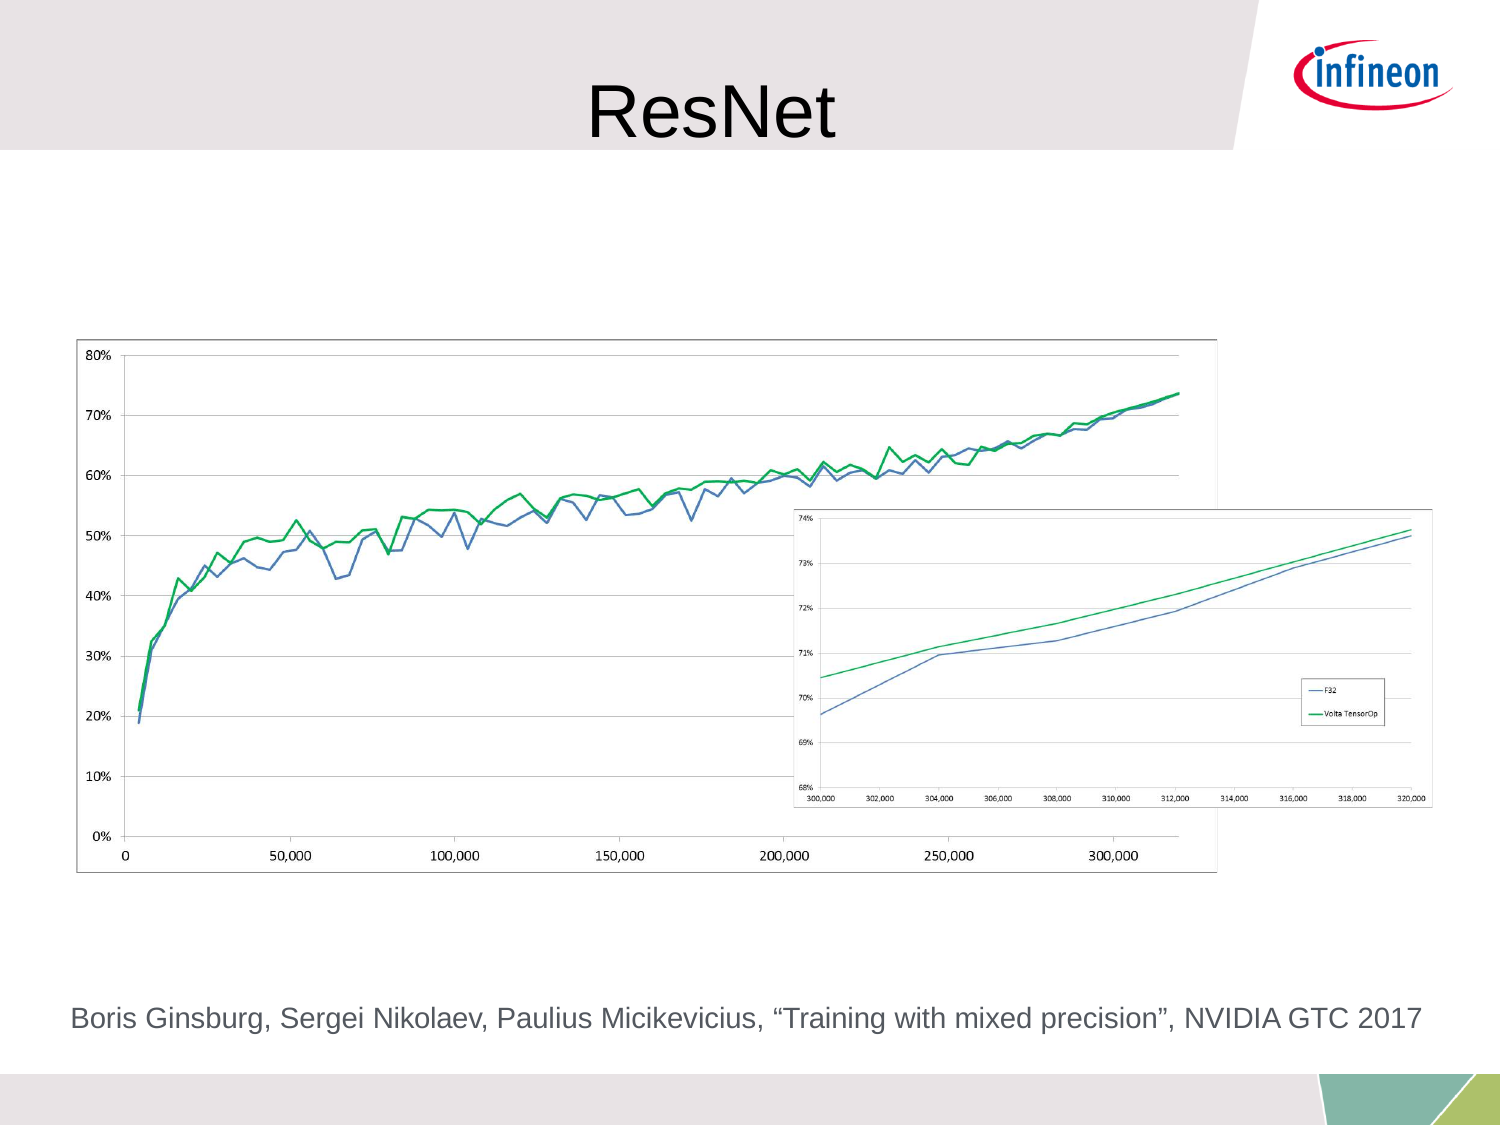

# ResNet

Boris Ginsburg, Sergei Nikolaev, Paulius Micikevicius, “Training with mixed precision”, NVIDIA GTC 2017